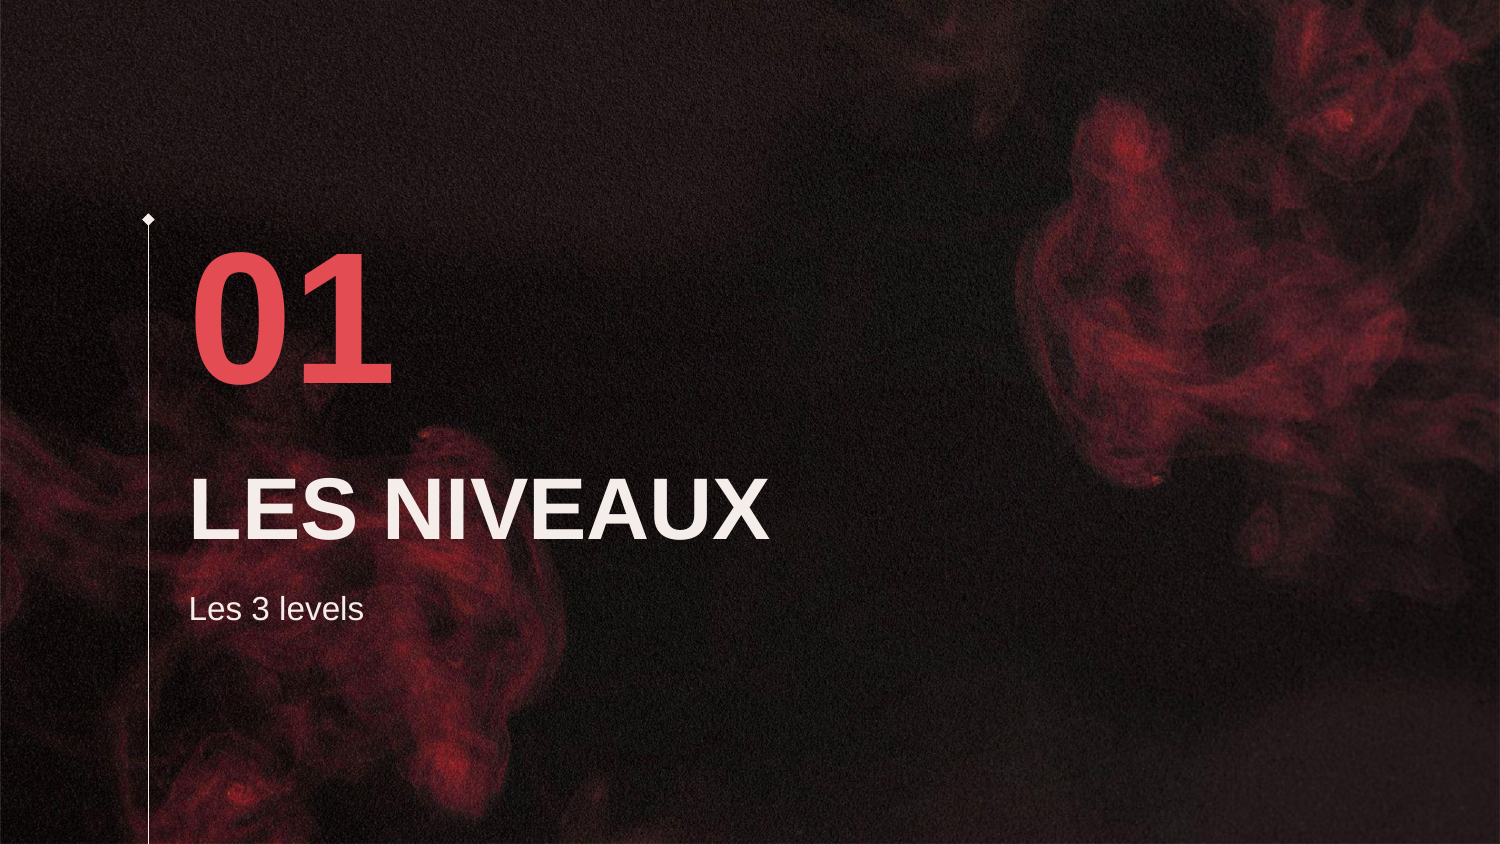

01
# LES NIVEAUX
Les 3 levels